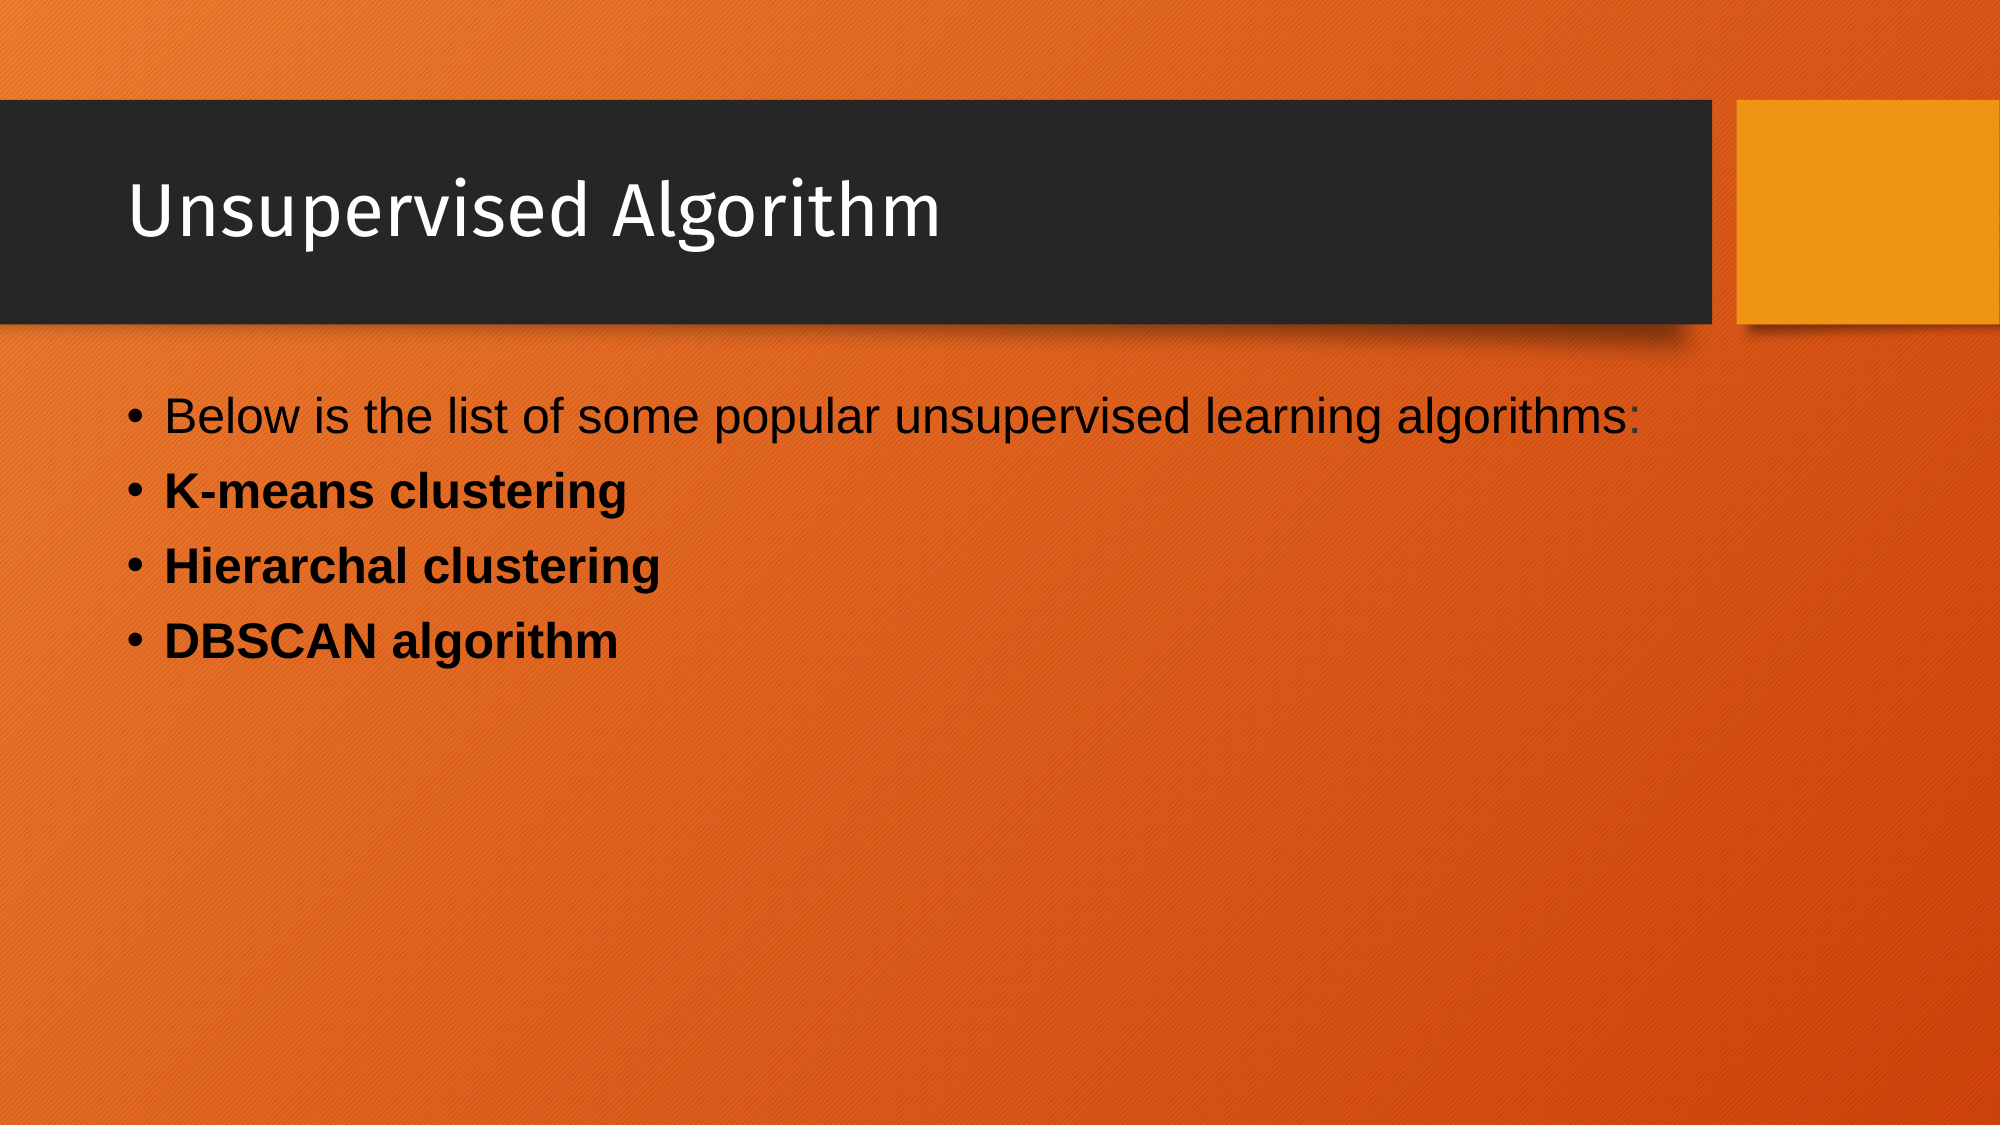

# Unsupervised Algorithm
Below is the list of some popular unsupervised learning algorithms:
K-means clustering
Hierarchal clustering
DBSCAN algorithm